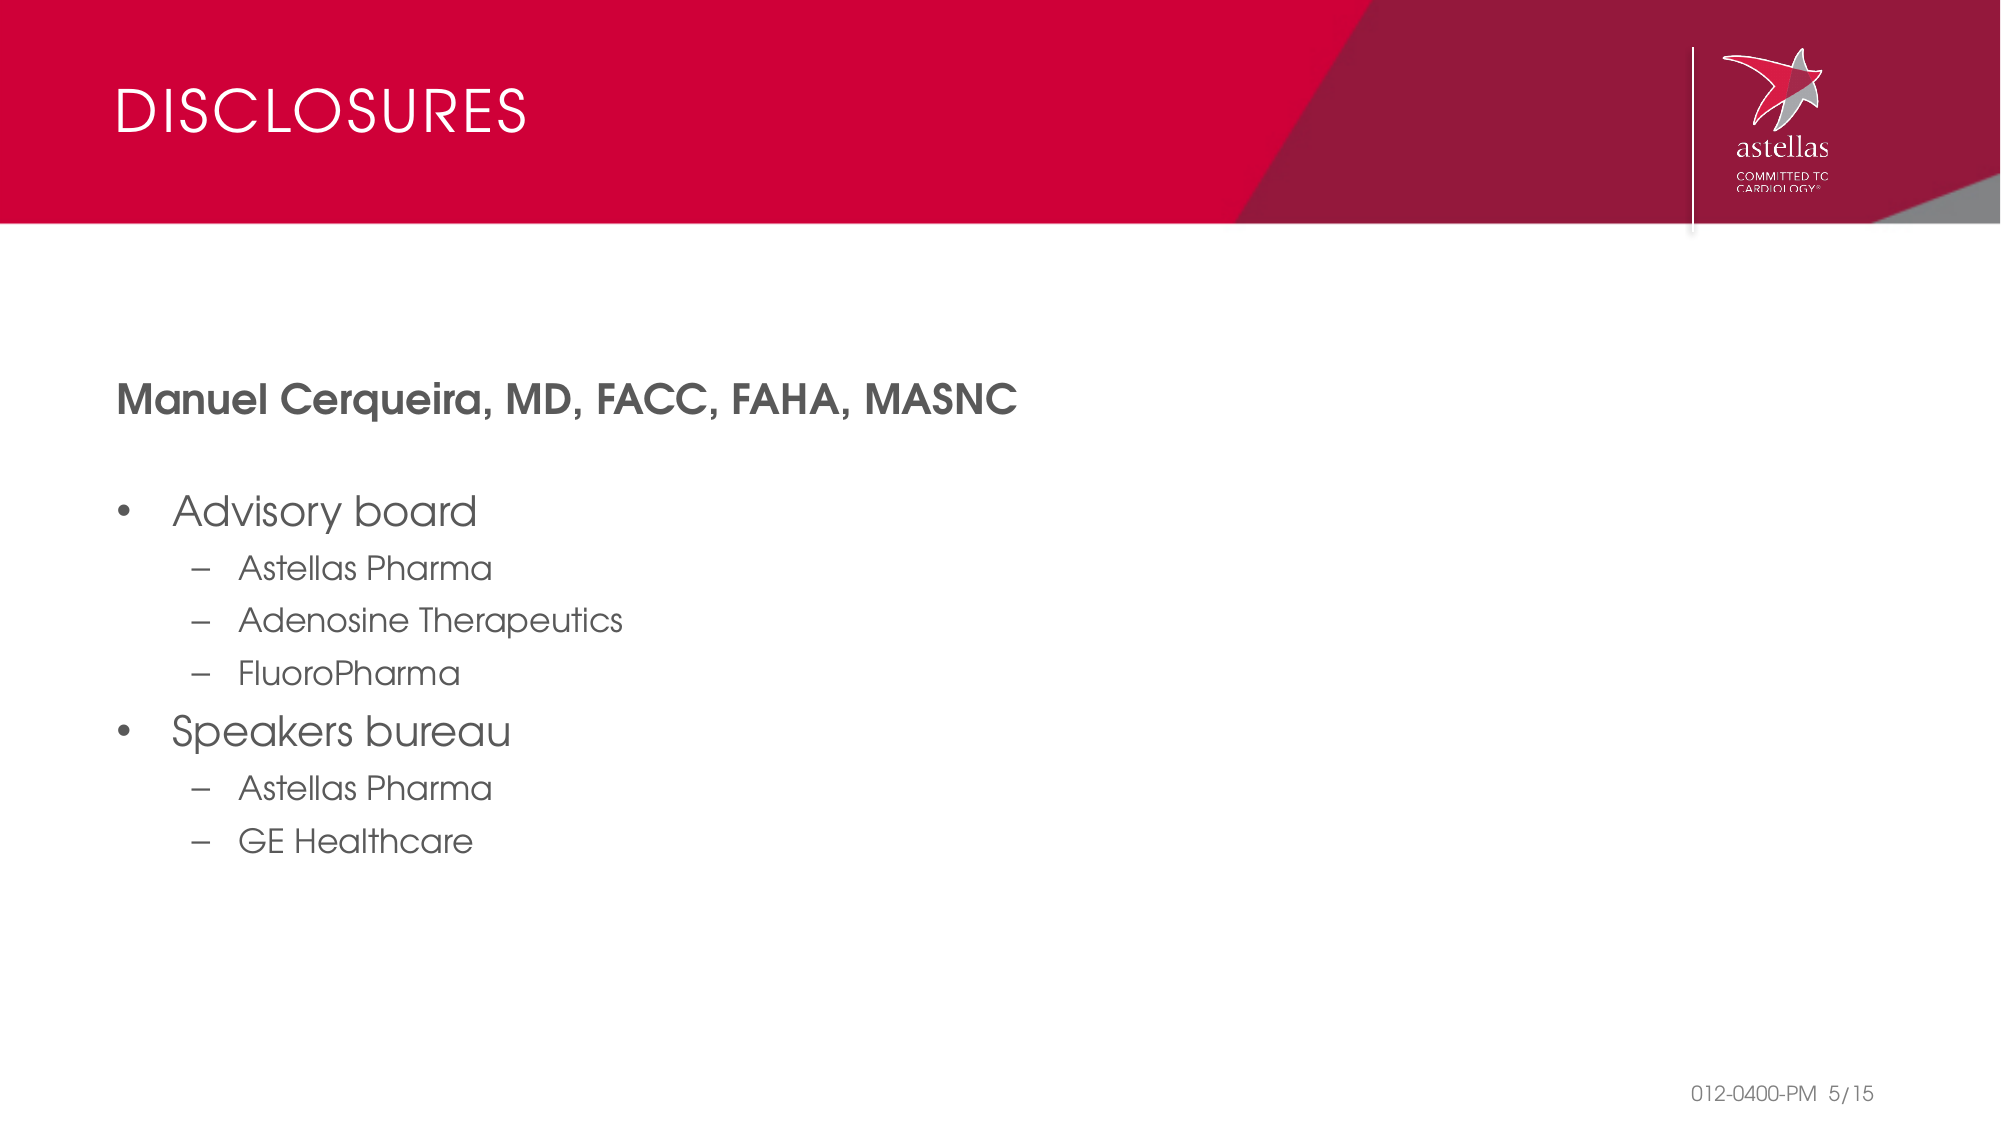

# Disclosures
Manuel Cerqueira, MD, FACC, FAHA, MASNC

Advisory board
Astellas Pharma
Adenosine Therapeutics
FluoroPharma
Speakers bureau
Astellas Pharma
GE Healthcare